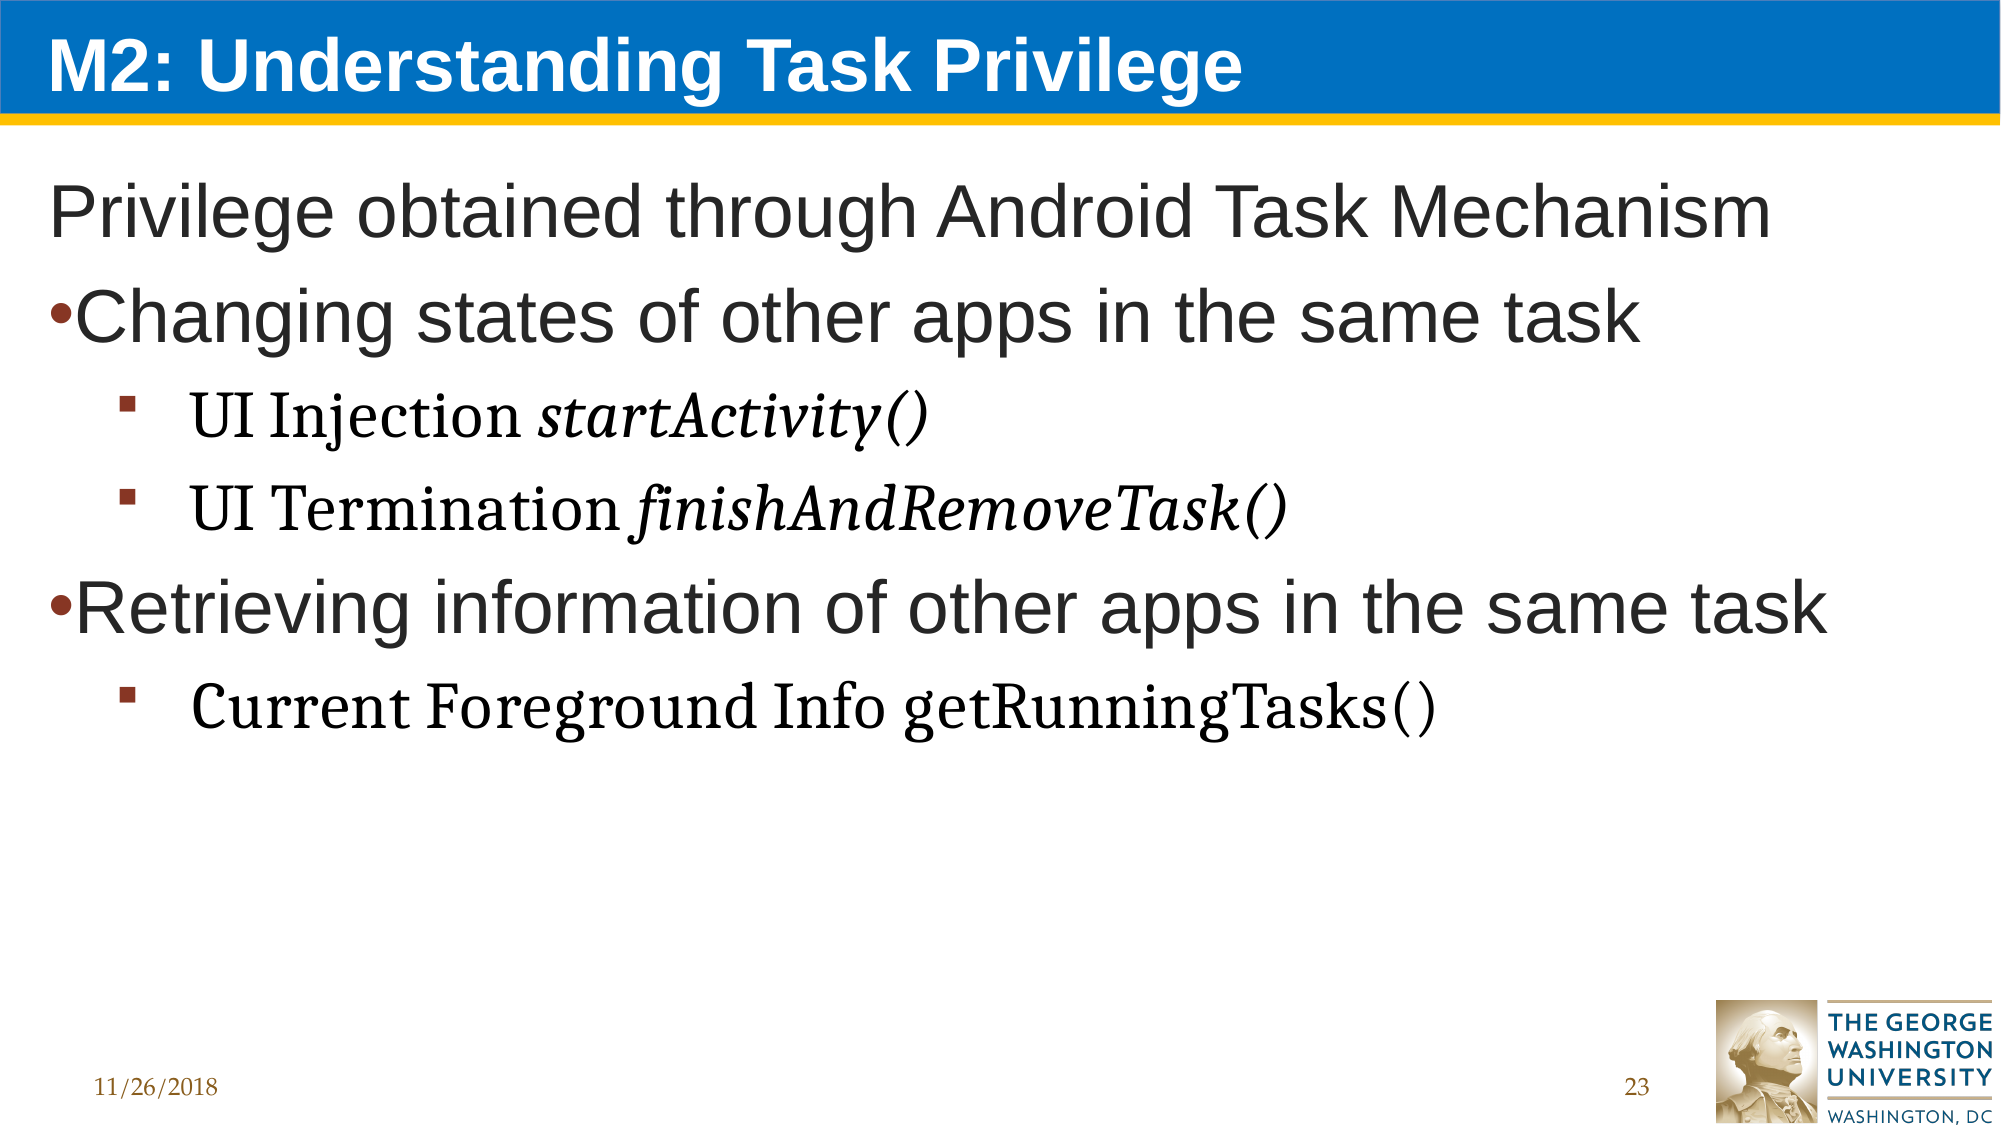

# M2: Understanding Task Privilege
Privilege obtained through Android Task Mechanism
Changing states of other apps in the same task
UI Injection startActivity()
UI Termination finishAndRemoveTask()
Retrieving information of other apps in the same task
Current Foreground Info getRunningTasks()

11/26/2018
23